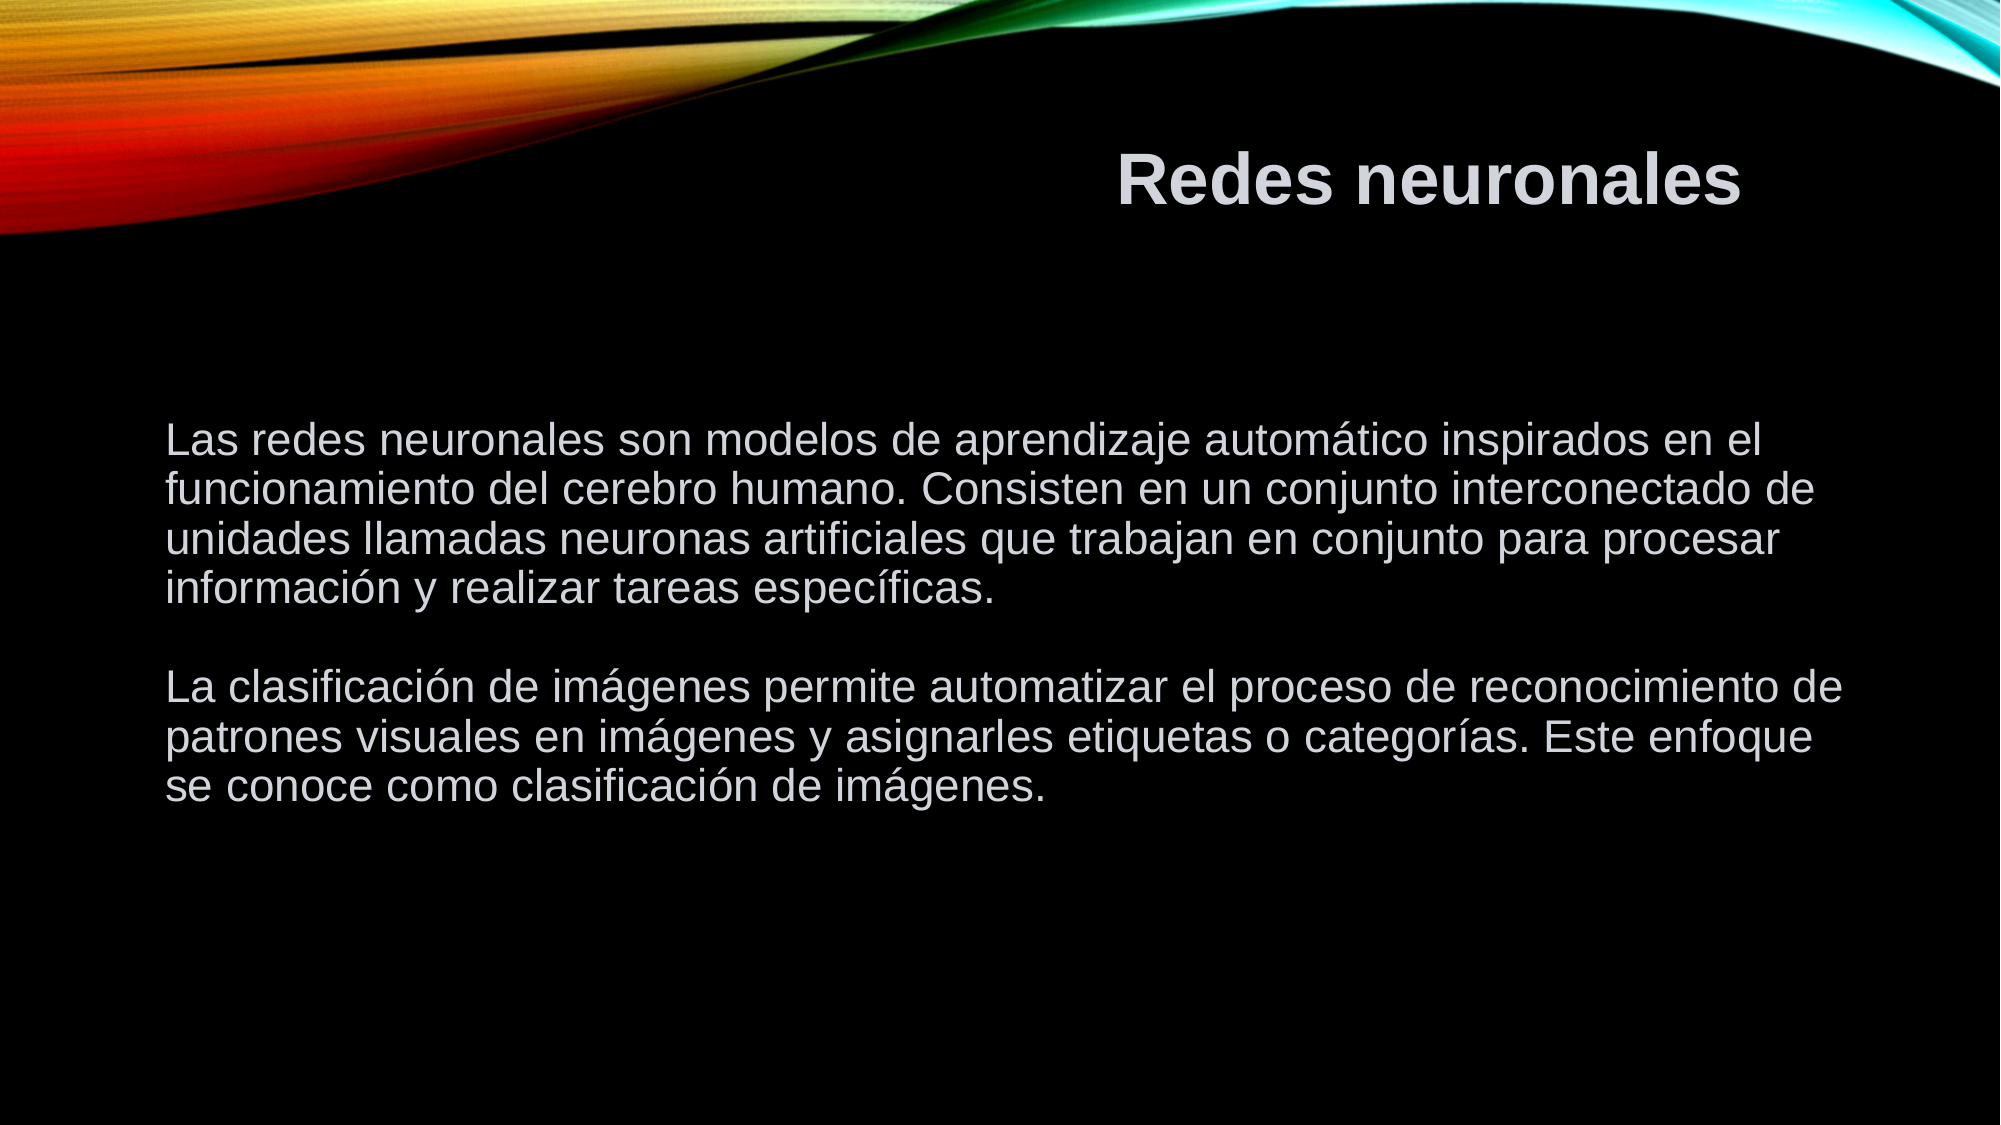

# Redes neuronales

Las redes neuronales son modelos de aprendizaje automático inspirados en el funcionamiento del cerebro humano. Consisten en un conjunto interconectado de unidades llamadas neuronas artificiales que trabajan en conjunto para procesar información y realizar tareas específicas.
La clasificación de imágenes permite automatizar el proceso de reconocimiento de patrones visuales en imágenes y asignarles etiquetas o categorías. Este enfoque se conoce como clasificación de imágenes.